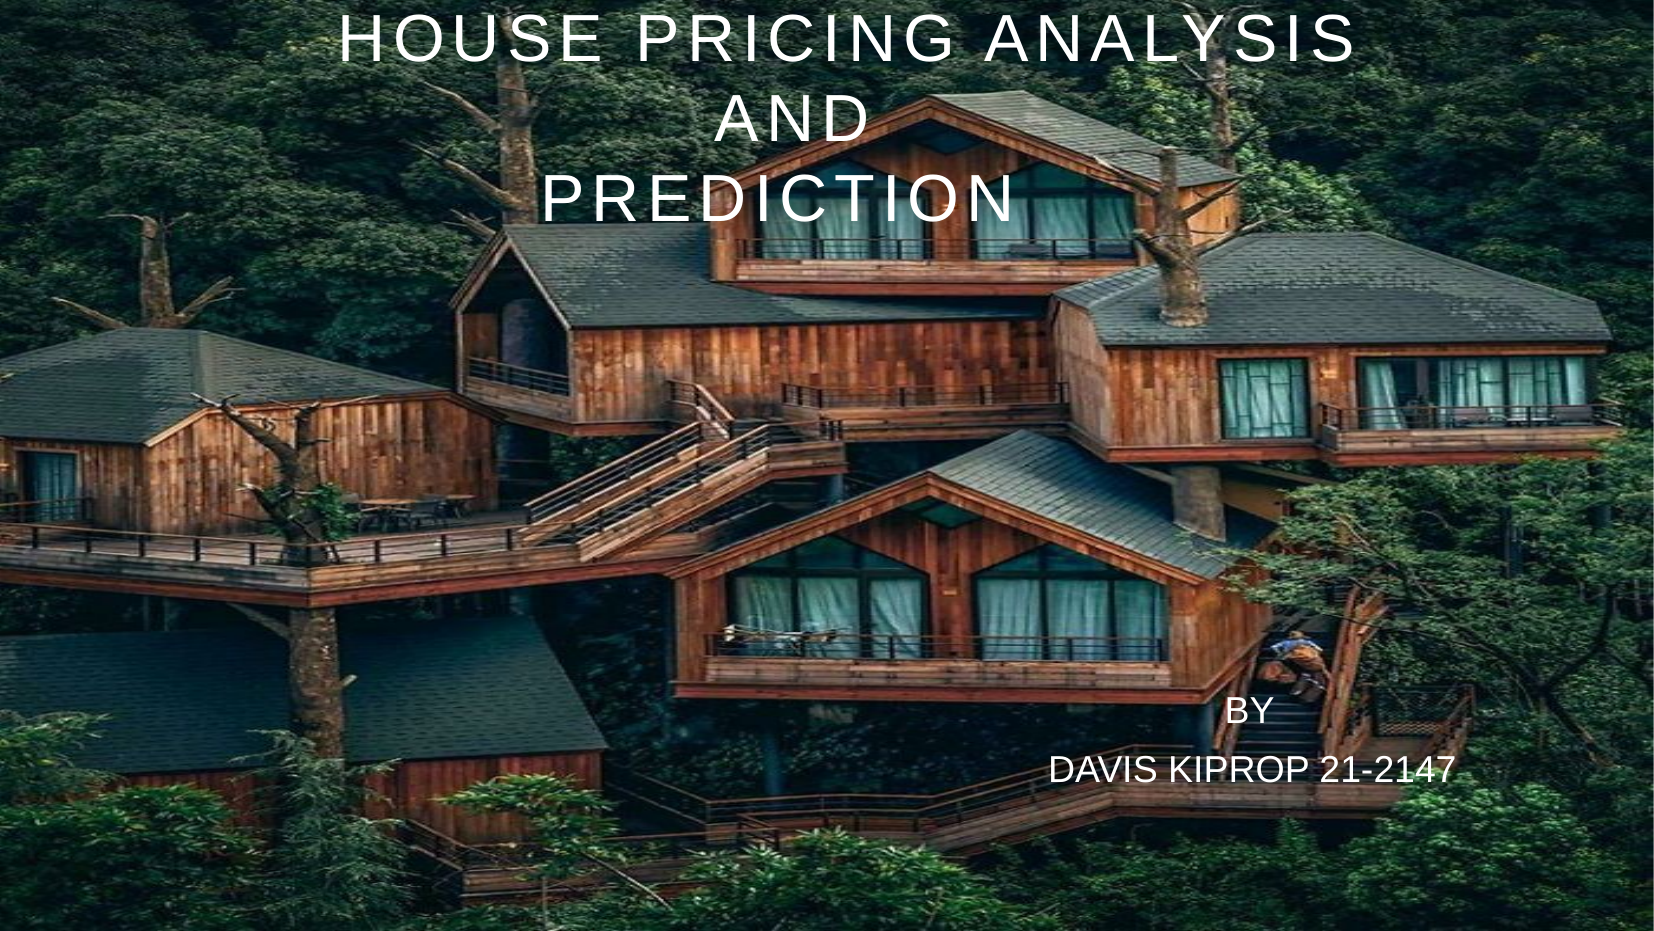

# HOUSE PRICING ANALYSIS                                  AND                                              PREDICTION
BY
DAVIS KIPROP 21-2147